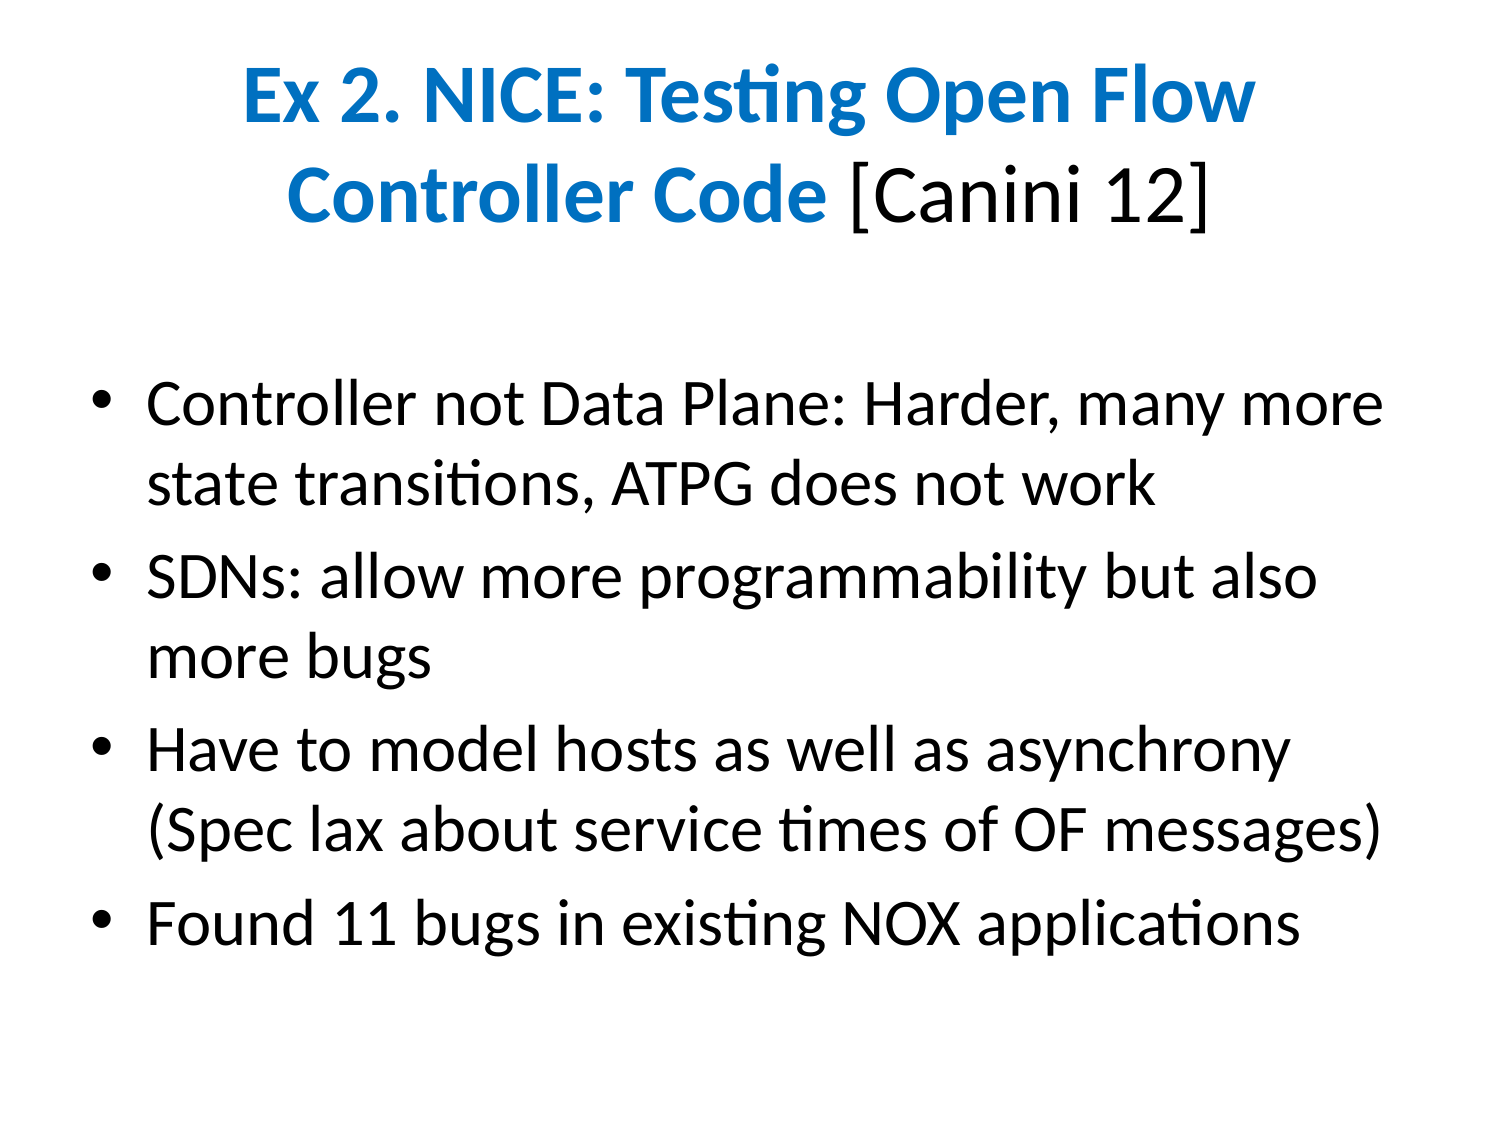

# Ex 2. NICE: Testing Open Flow Controller Code [Canini 12]
Controller not Data Plane: Harder, many more state transitions, ATPG does not work
SDNs: allow more programmability but also more bugs
Have to model hosts as well as asynchrony (Spec lax about service times of OF messages)
Found 11 bugs in existing NOX applications